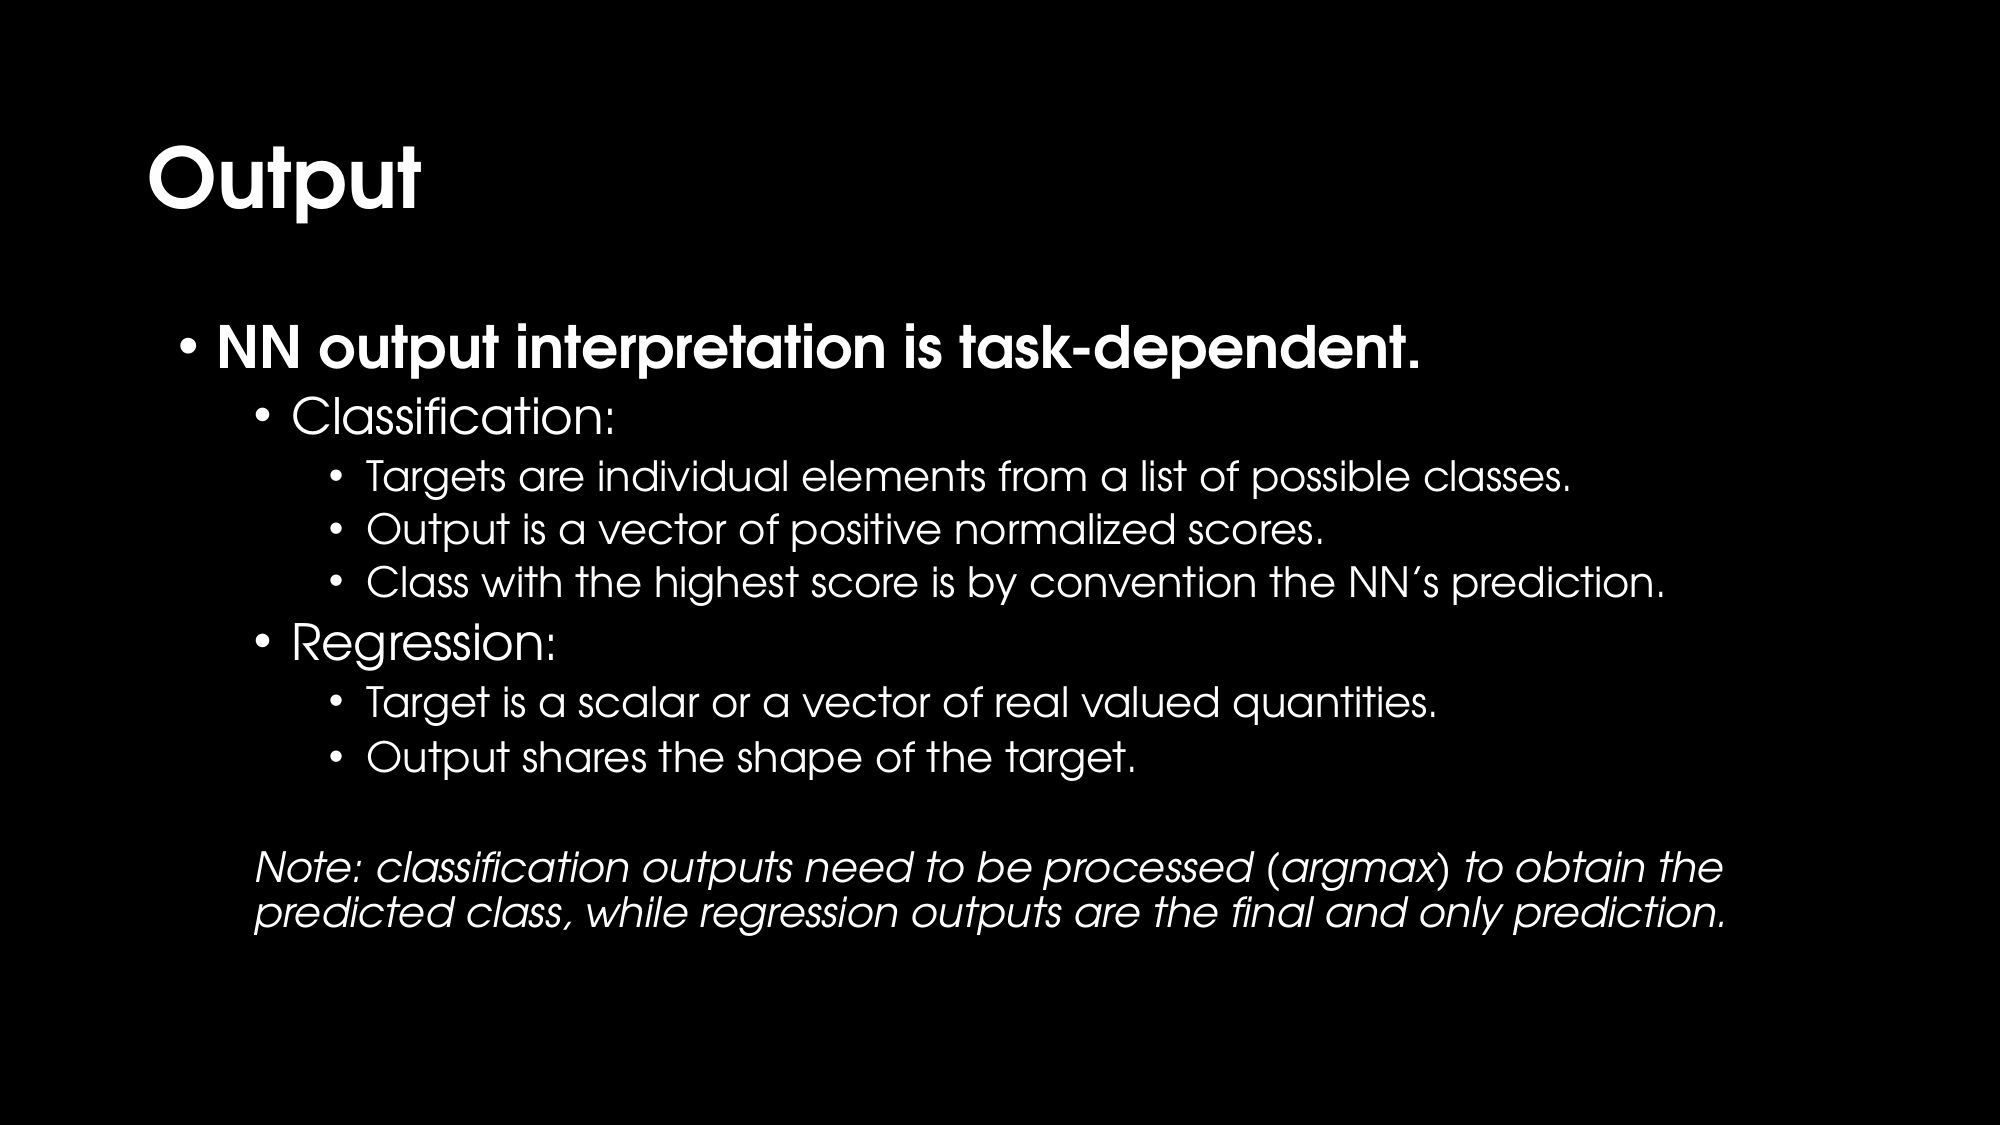

# Output
NN output interpretation is task-dependent.
Classification:
Targets are individual elements from a list of possible classes.
Output is a vector of positive normalized scores.
Class with the highest score is by convention the NN’s prediction.
Regression:
Target is a scalar or a vector of real valued quantities.
Output shares the shape of the target.

Note: classification outputs need to be processed (argmax) to obtain the predicted class, while regression outputs are the final and only prediction.